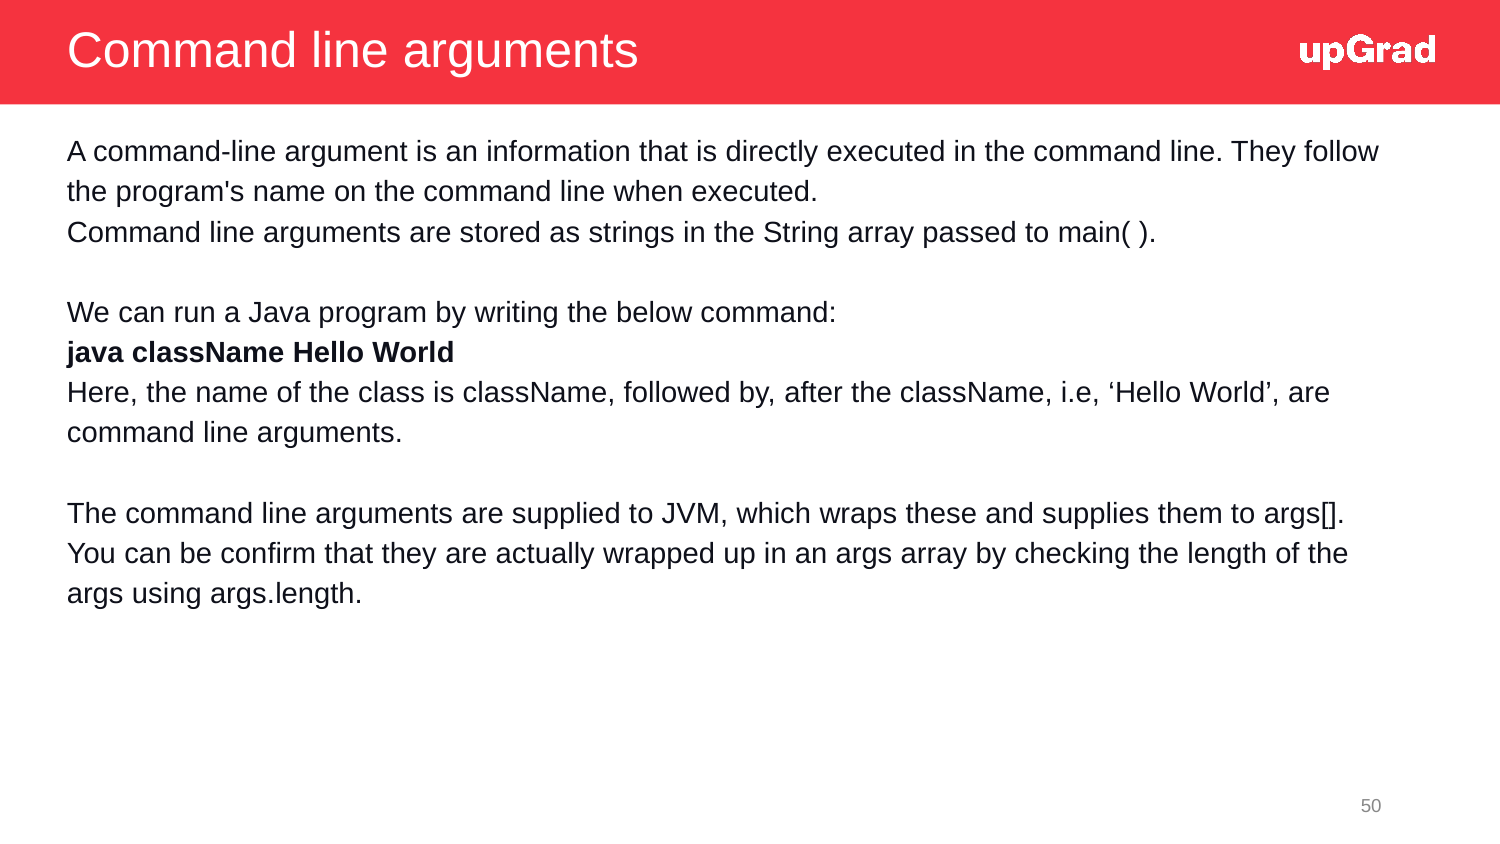

# Command line arguments
A command-line argument is an information that is directly executed in the command line. They follow the program's name on the command line when executed.
Command line arguments are stored as strings in the String array passed to main( ).

We can run a Java program by writing the below command:
java className Hello World
Here, the name of the class is className, followed by, after the className, i.e, ‘Hello World’, are command line arguments.

The command line arguments are supplied to JVM, which wraps these and supplies them to args[]. You can be confirm that they are actually wrapped up in an args array by checking the length of the args using args.length.

50